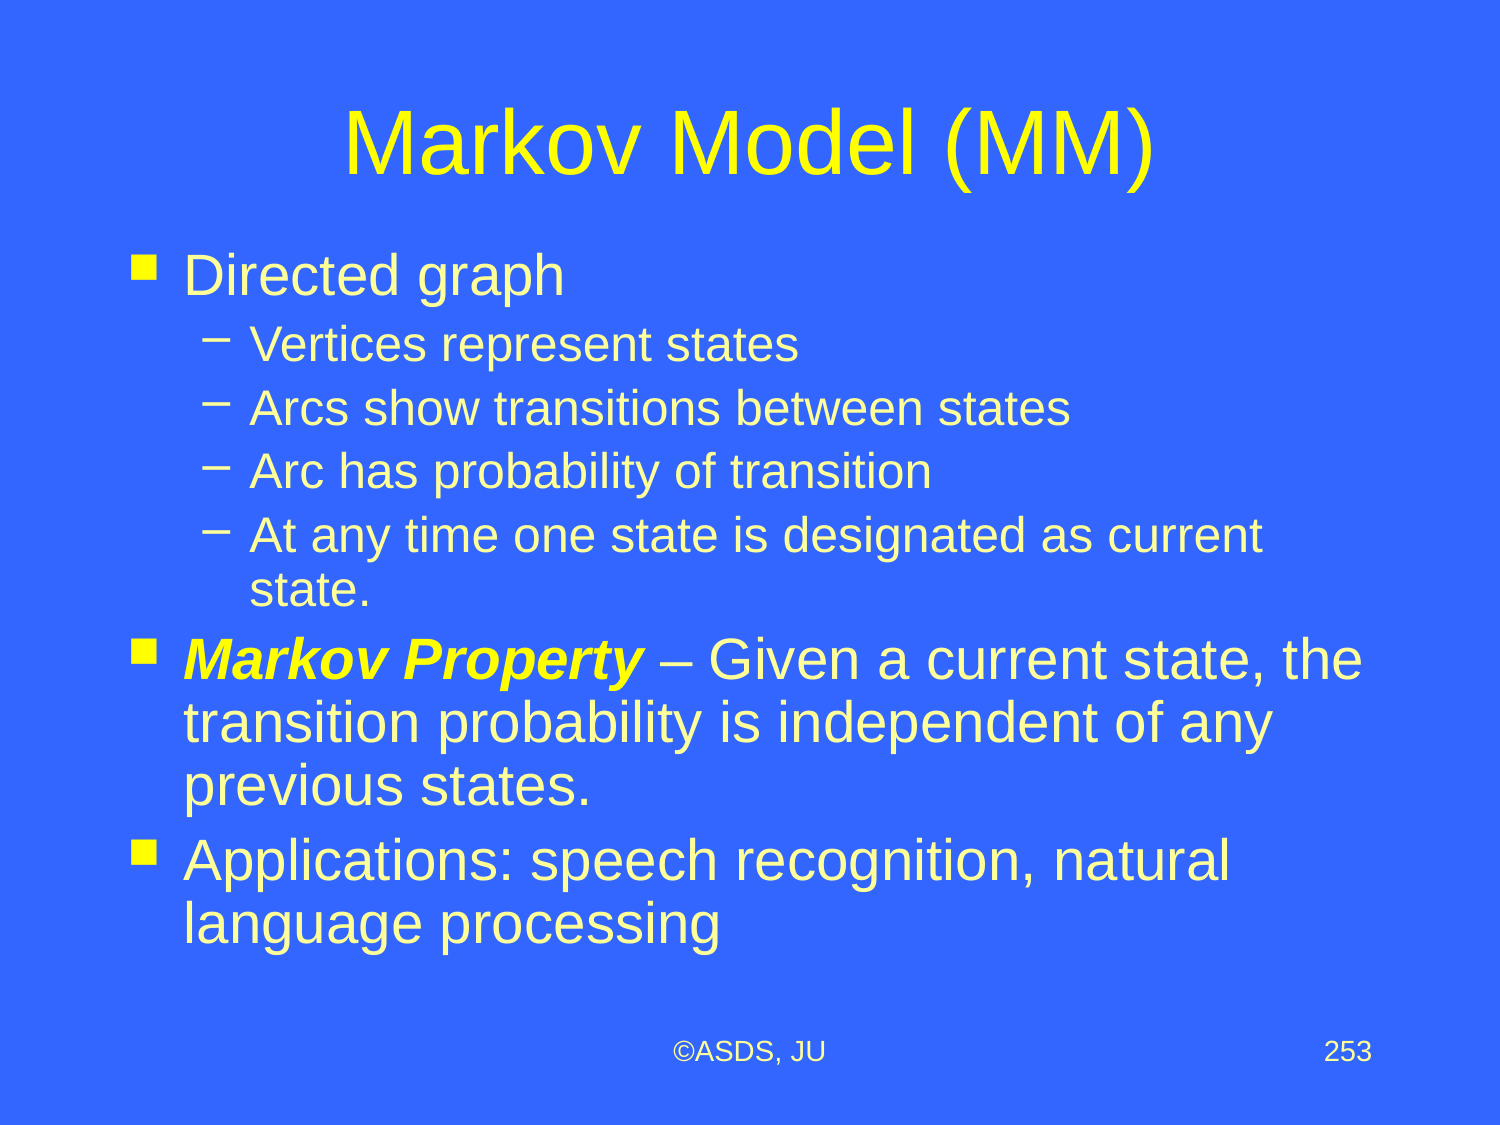

# Markov Model (MM)
Directed graph
Vertices represent states
Arcs show transitions between states
Arc has probability of transition
At any time one state is designated as current state.
Markov Property – Given a current state, the transition probability is independent of any previous states.
Applications: speech recognition, natural language processing
©ASDS, JU
253